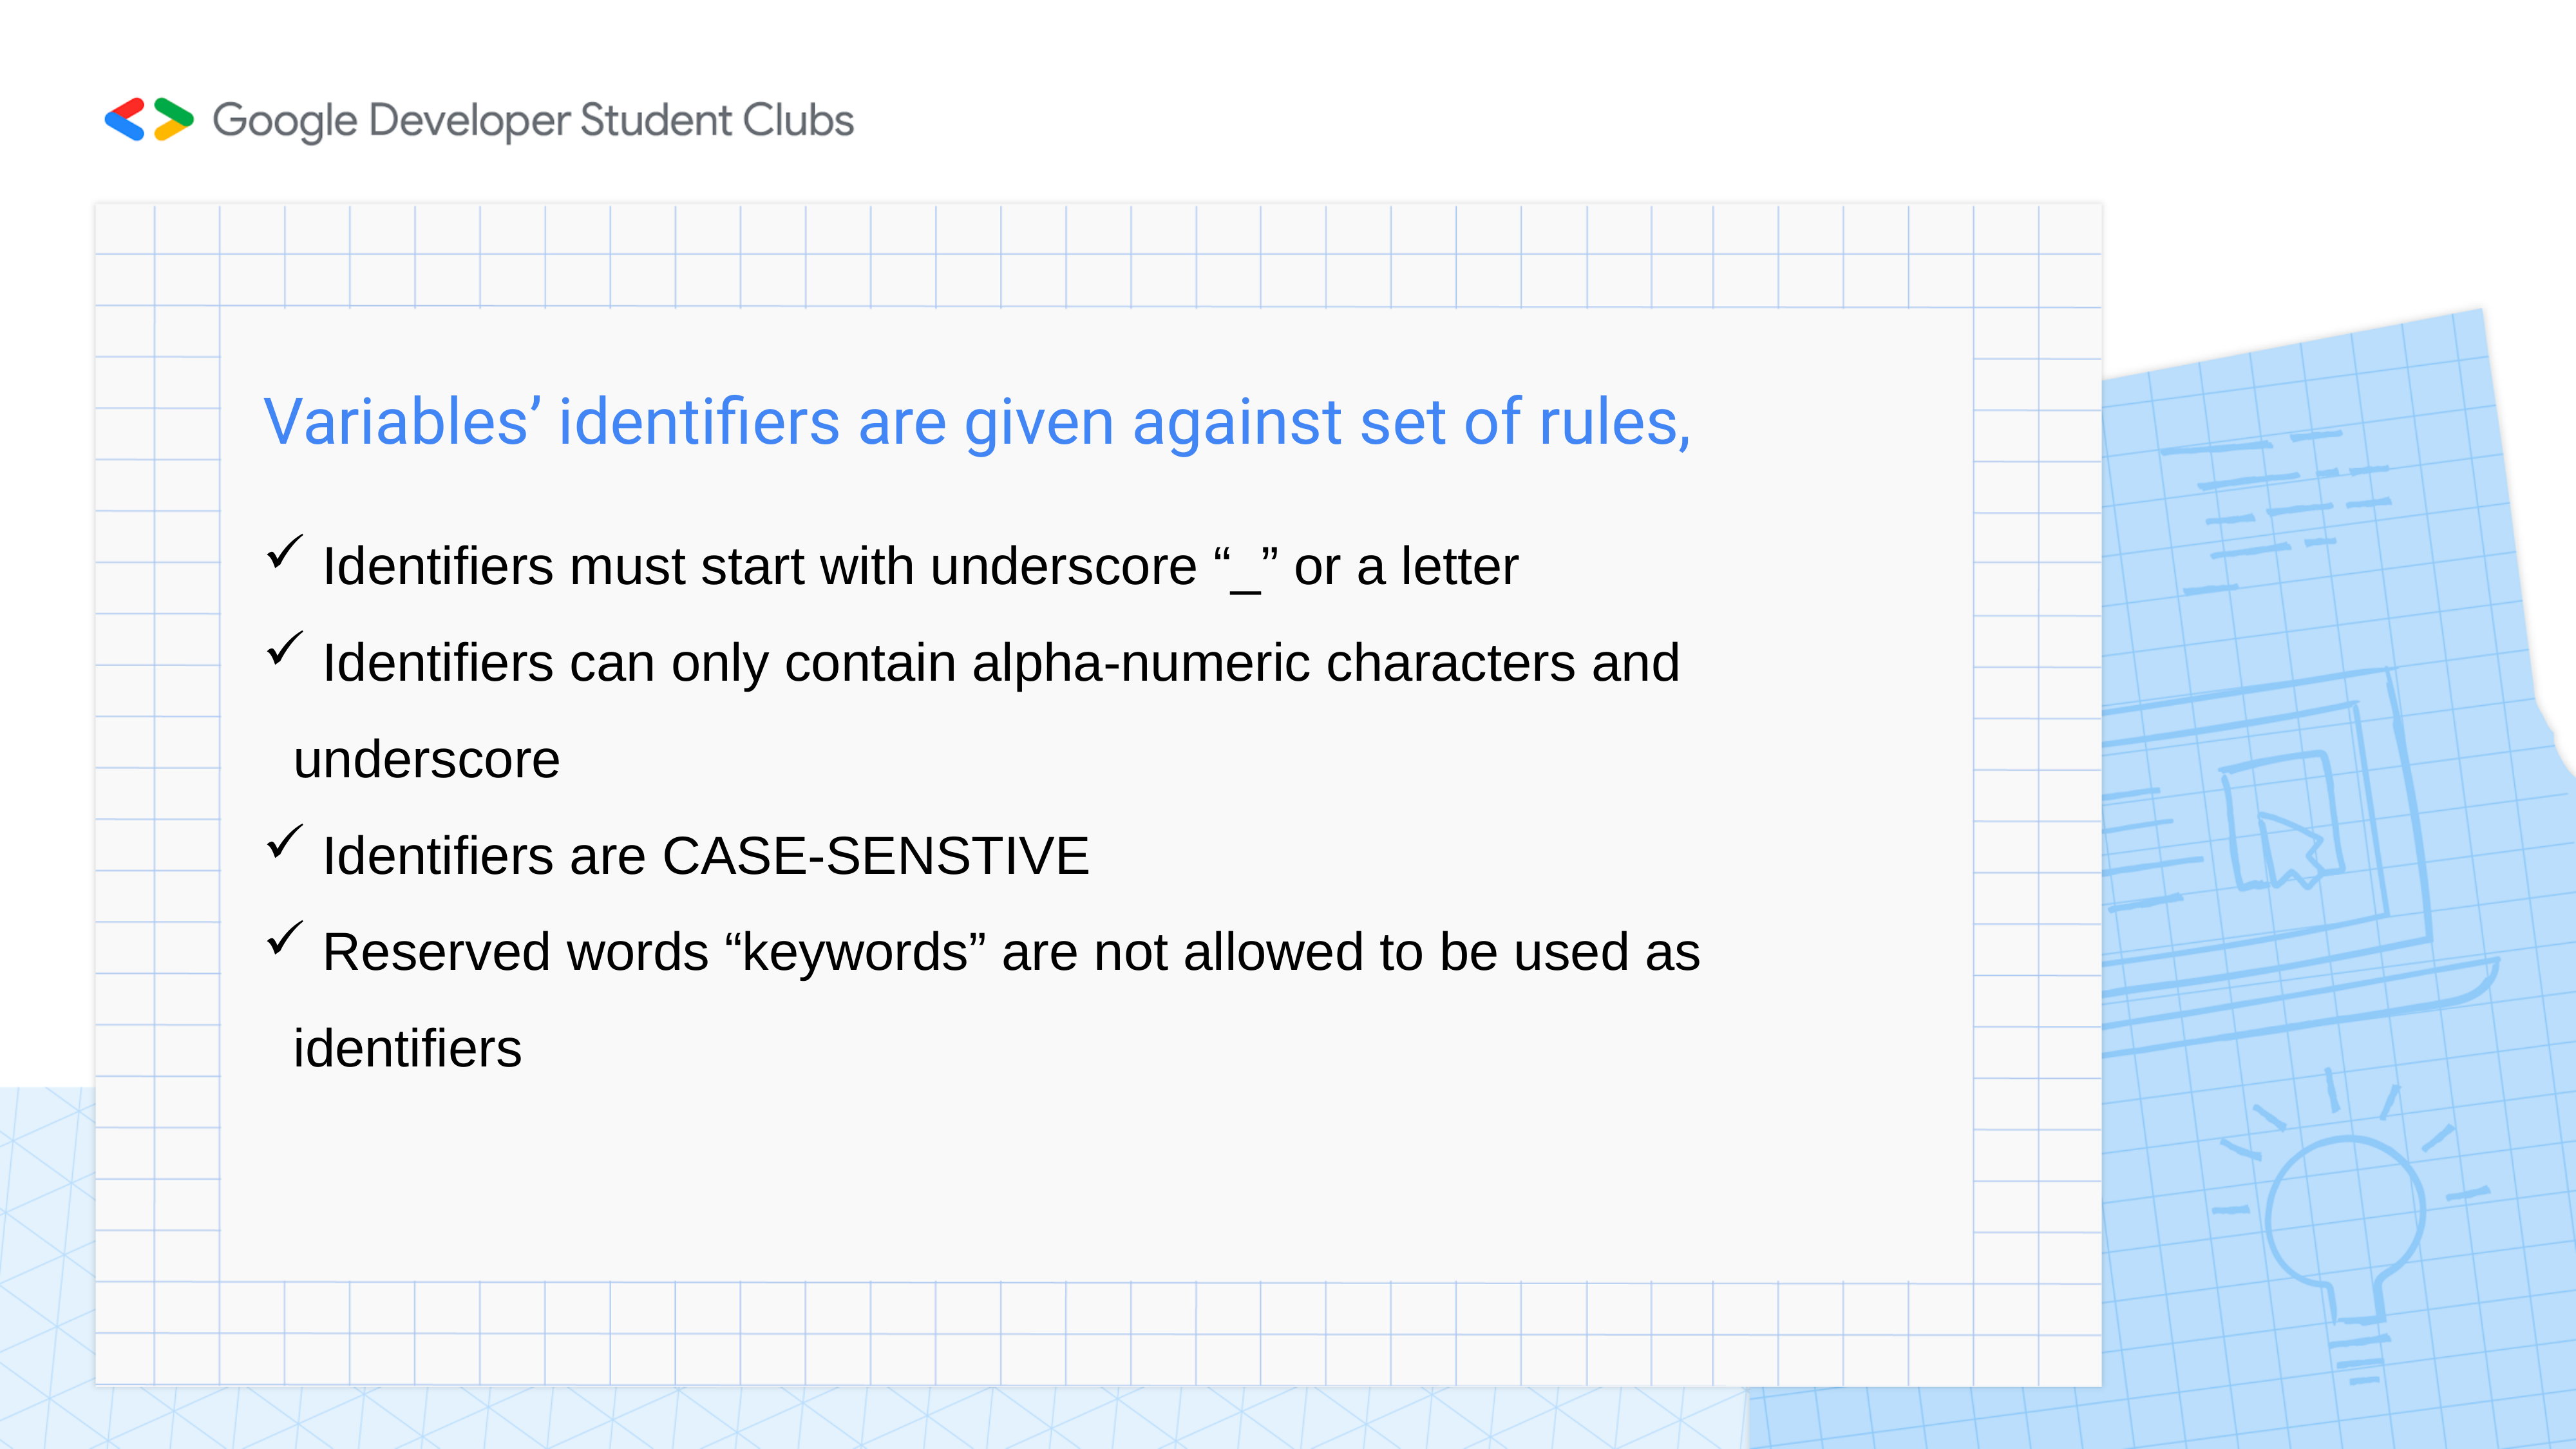

Variables’ identifiers are given against set of rules,
 Identifiers must start with underscore “_” or a letter
 Identifiers can only contain alpha-numeric characters and underscore
 Identifiers are CASE-SENSTIVE
 Reserved words “keywords” are not allowed to be used as identifiers